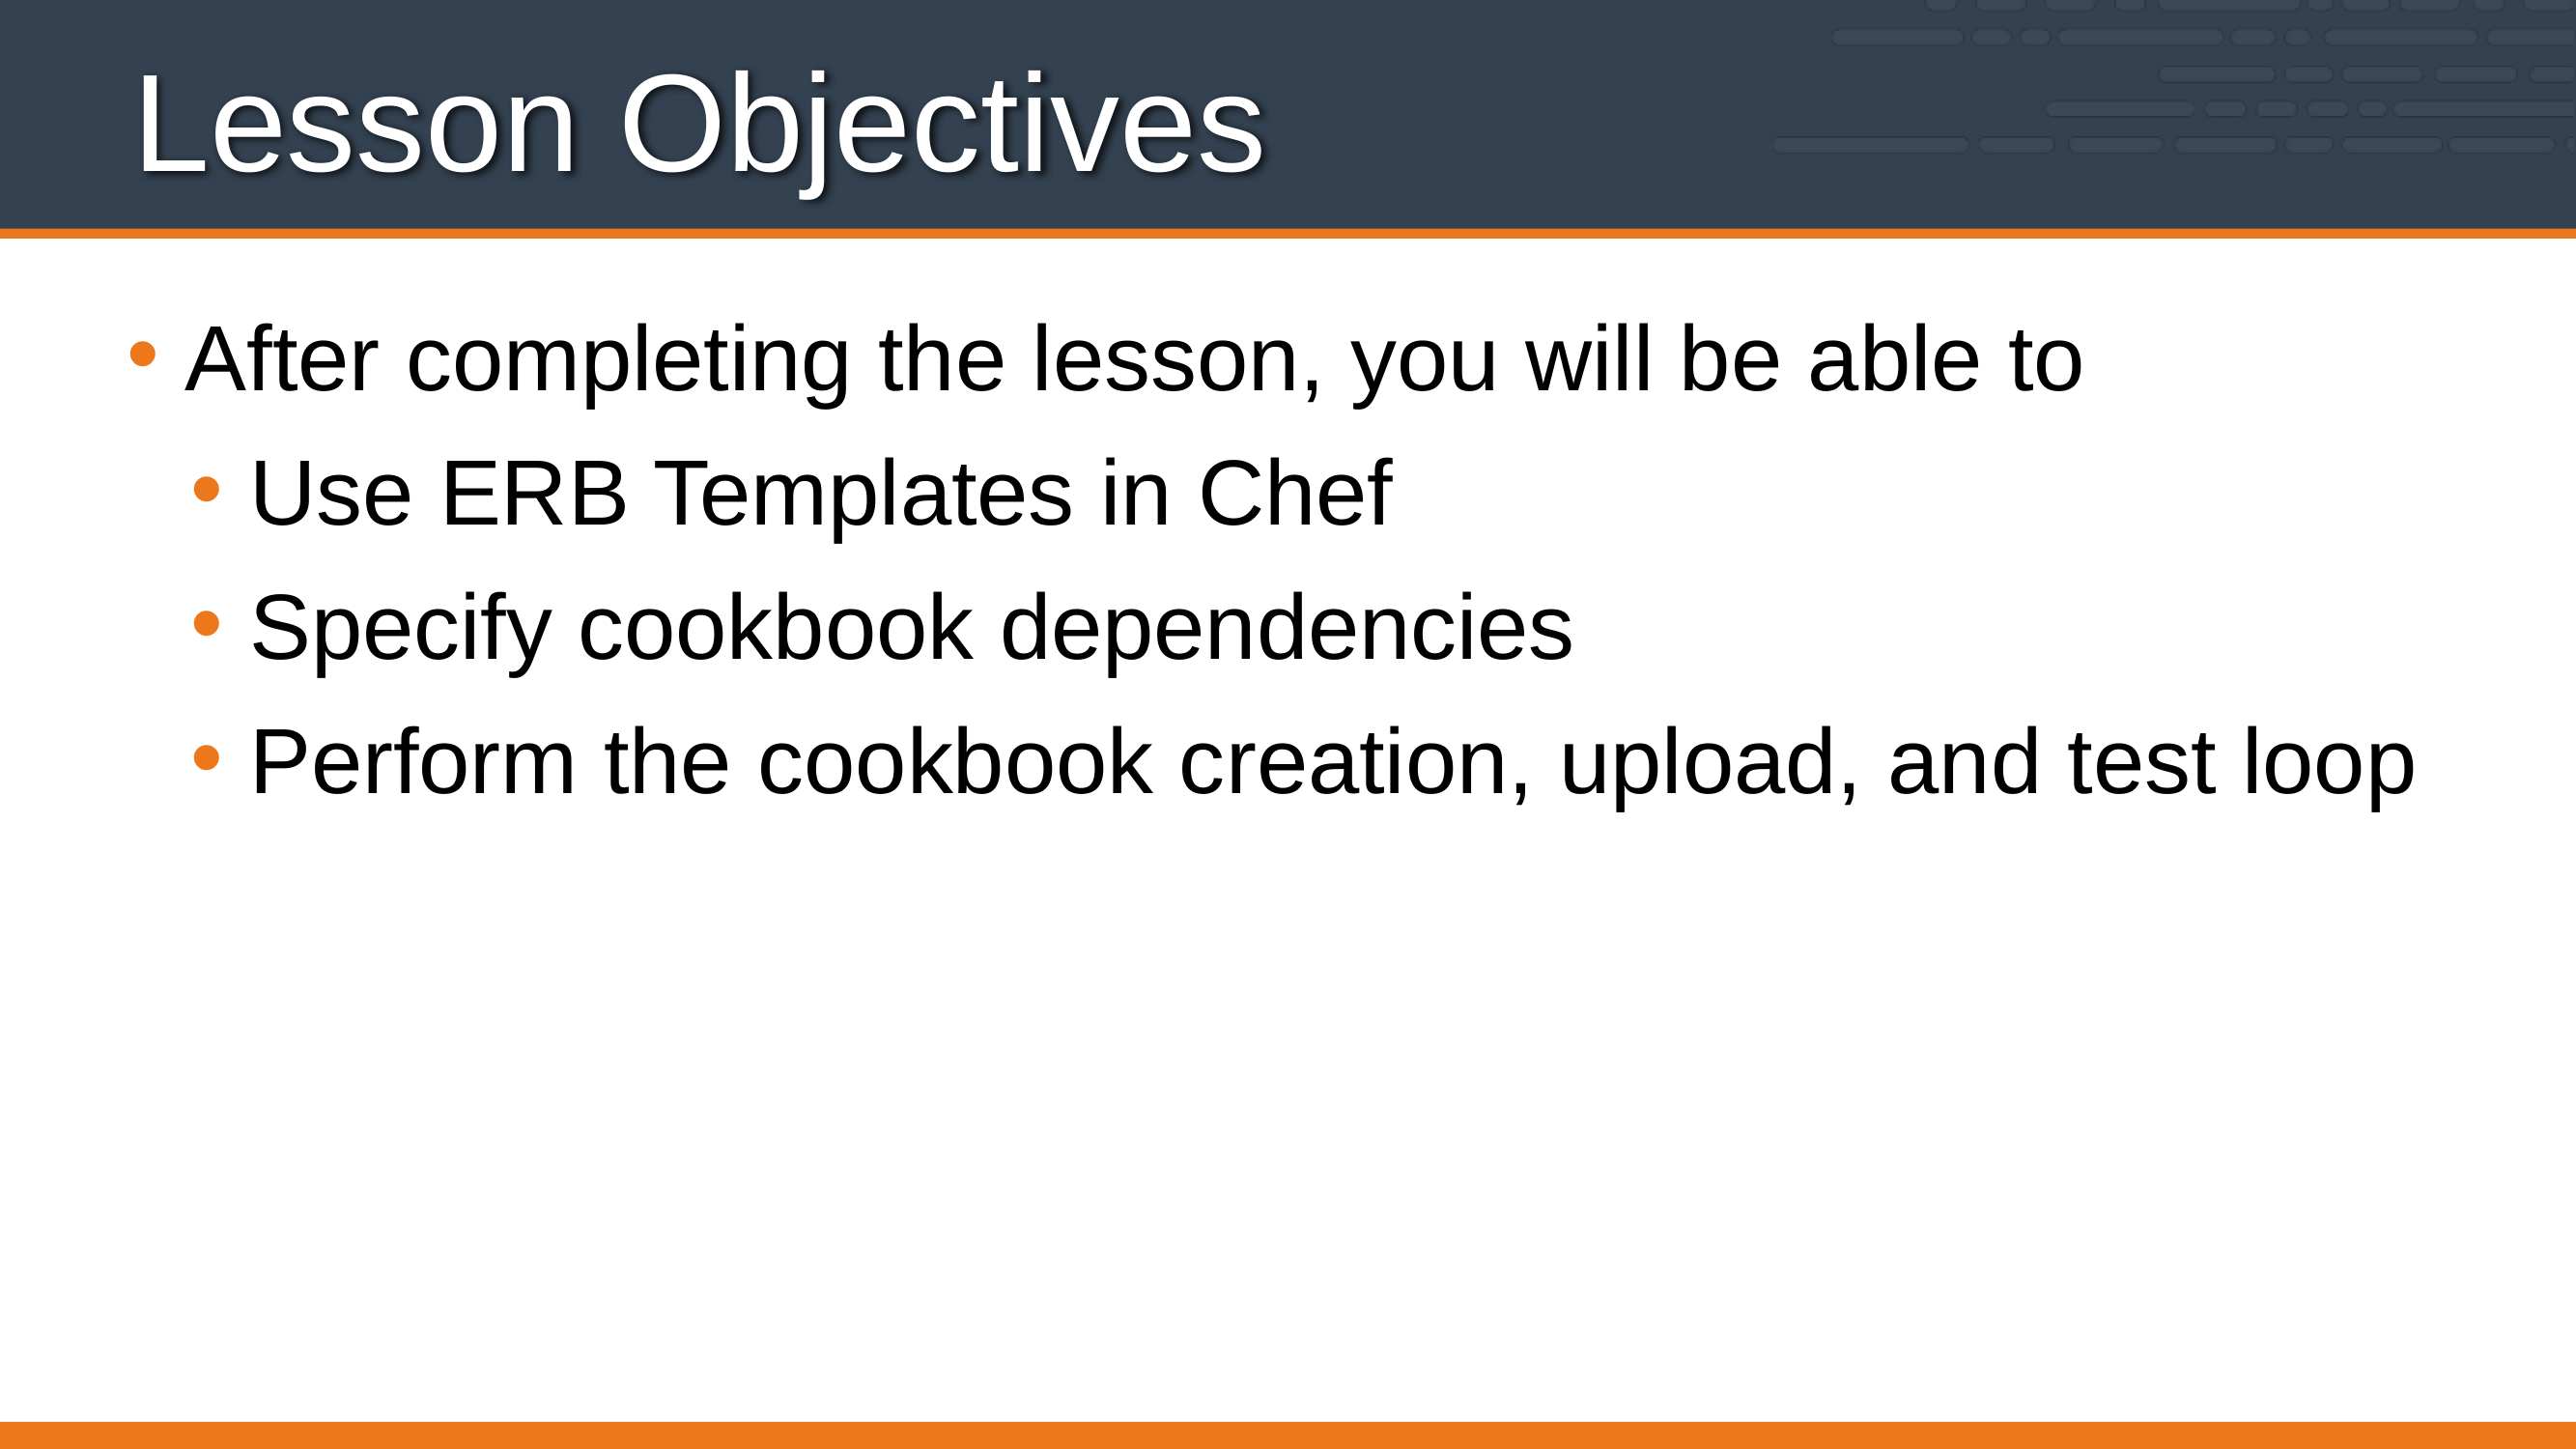

# Lesson Objectives
After completing the lesson, you will be able to
Use ERB Templates in Chef
Specify cookbook dependencies
Perform the cookbook creation, upload, and test loop